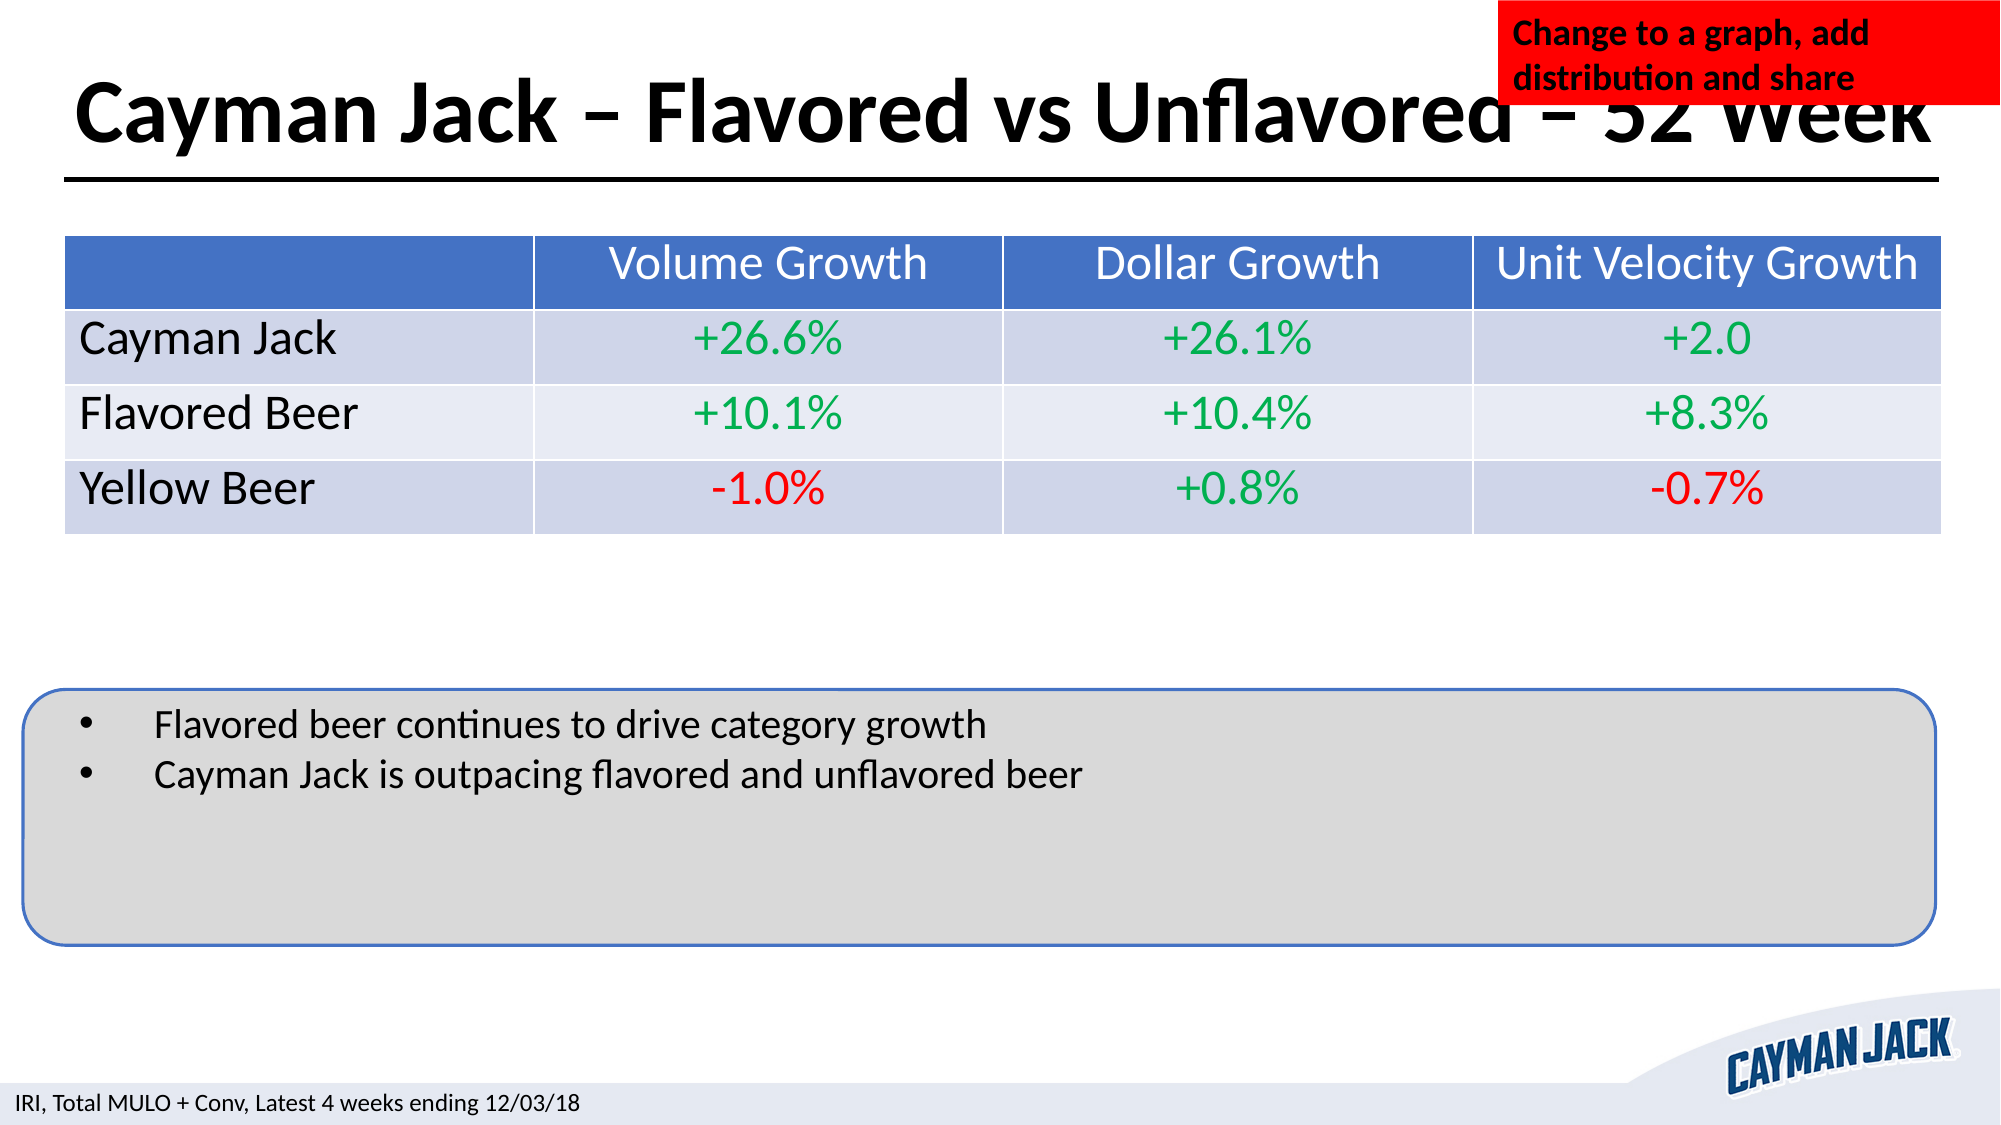

Change to a graph, add distribution and share
Cayman Jack – Flavored vs Unflavored – 52 Week
|  | Volume Growth | Dollar Growth | Unit Velocity Growth |
| --- | --- | --- | --- |
| Cayman Jack | +26.6% | +26.1% | +2.0 |
| Flavored Beer | +10.1% | +10.4% | +8.3% |
| Yellow Beer | -1.0% | +0.8% | -0.7% |

Flavored beer continues to drive category growth
Cayman Jack is outpacing flavored and unflavored beer
IRI, Total MULO + Conv, Latest 4 weeks ending 12/03/18